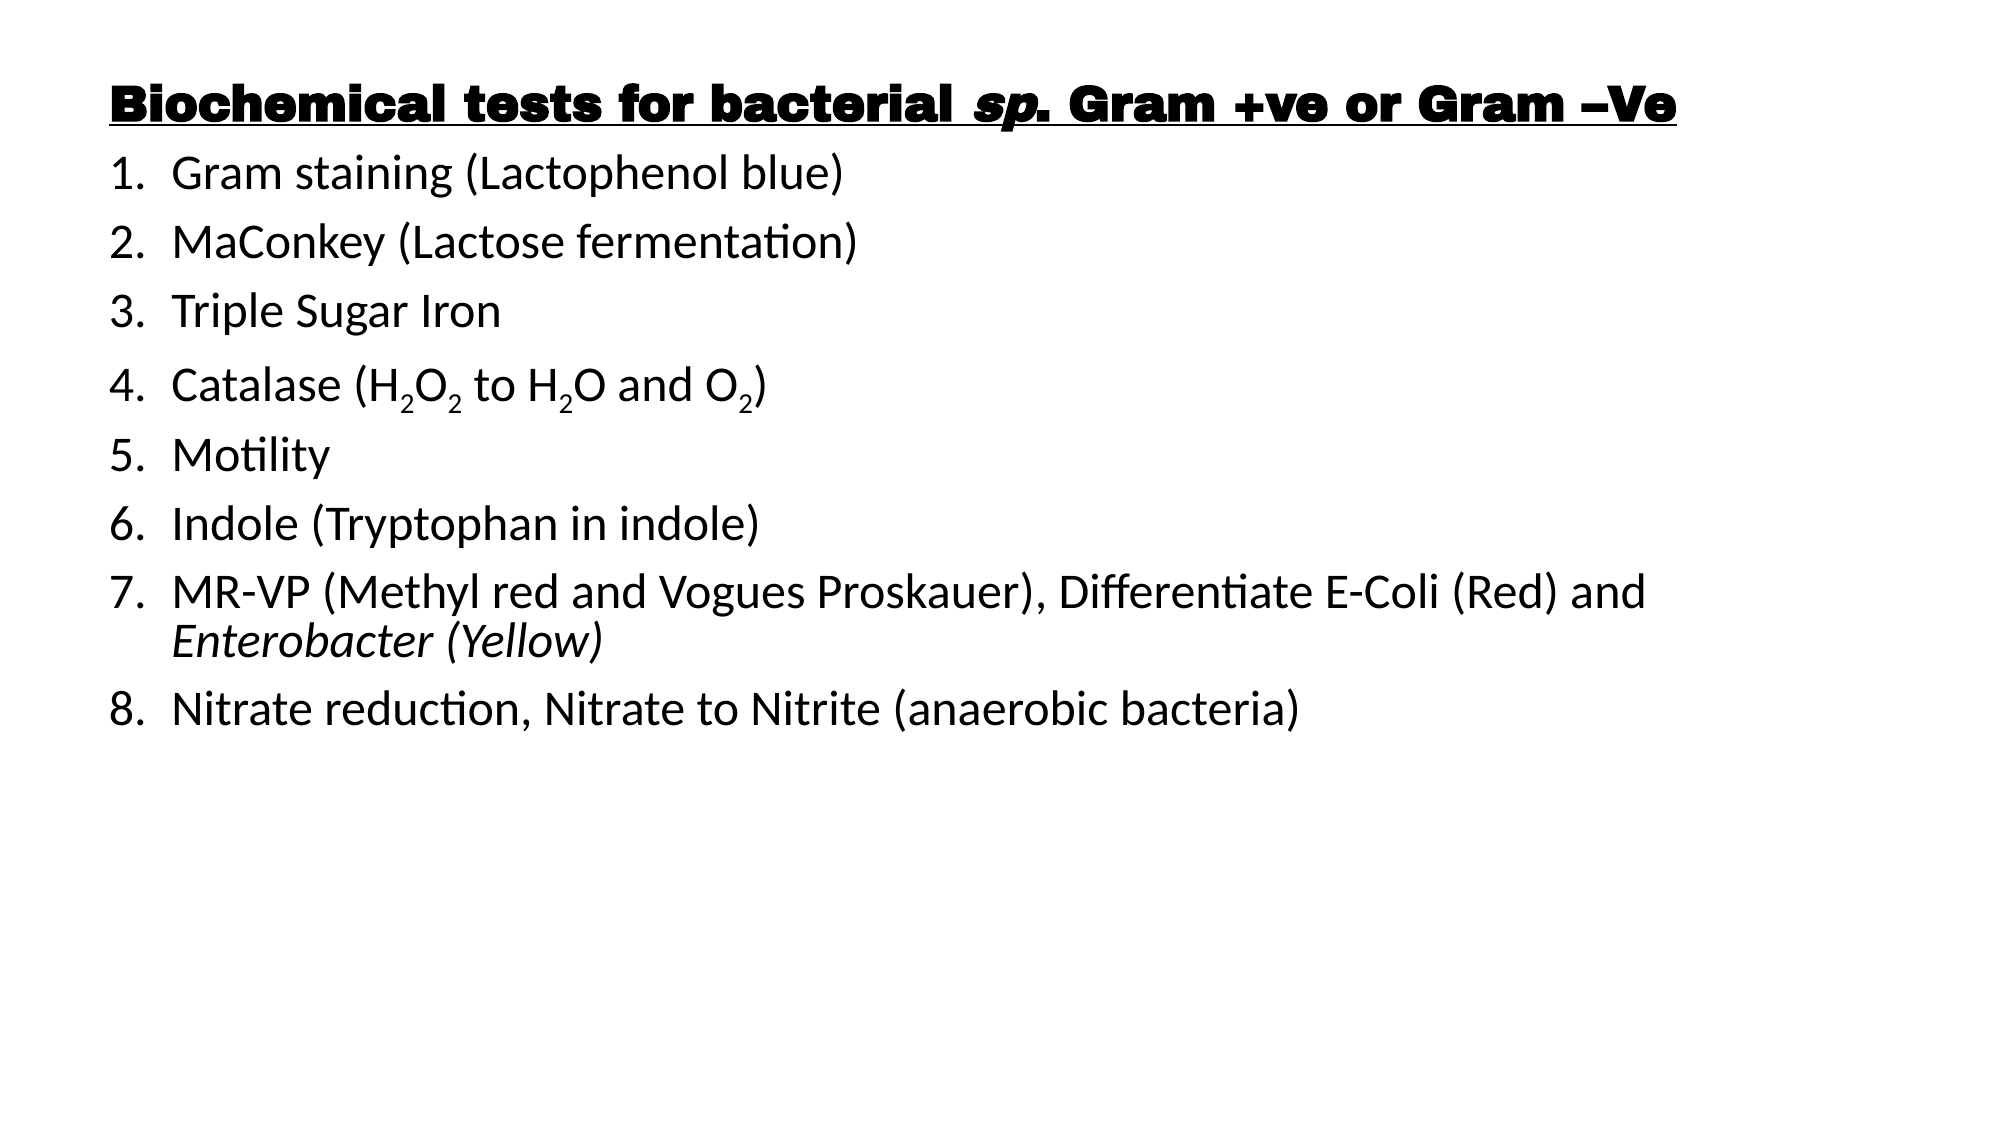

Biochemical tests for bacterial sp. Gram +ve or Gram –Ve
Gram staining (Lactophenol blue)
MaConkey (Lactose fermentation)
Triple Sugar Iron
Catalase (H2O2 to H2O and O2)
Motility
Indole (Tryptophan in indole)
MR-VP (Methyl red and Vogues Proskauer), Differentiate E-Coli (Red) and Enterobacter (Yellow)
Nitrate reduction, Nitrate to Nitrite (anaerobic bacteria)